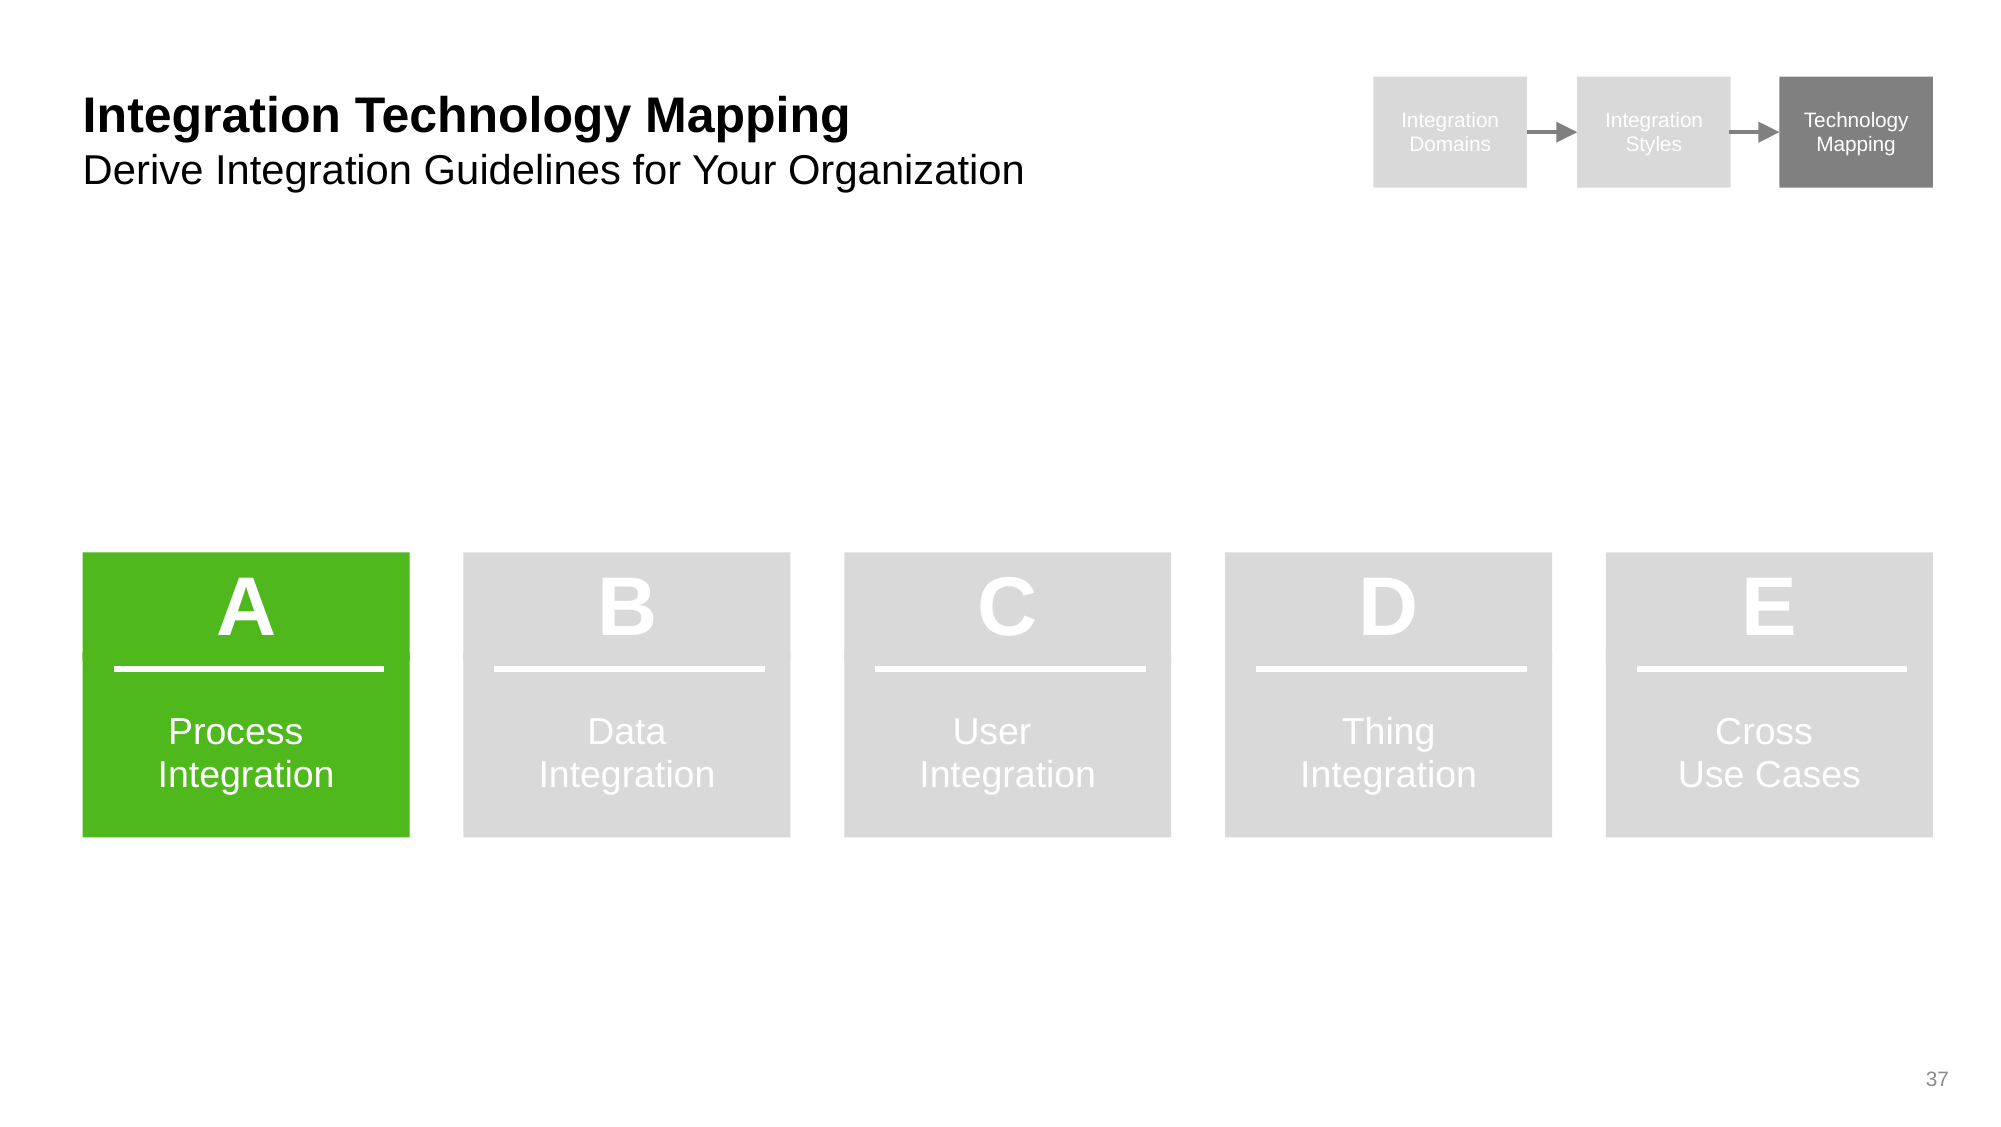

Integration Domains
Integration Styles
Technology Mapping
Integration Technology Mapping
Derive Integration Guidelines for Your Organization
A
Process
Integration
B
Data
Integration
C
User
Integration
D
Thing
Integration
E
Cross
Use Cases
37